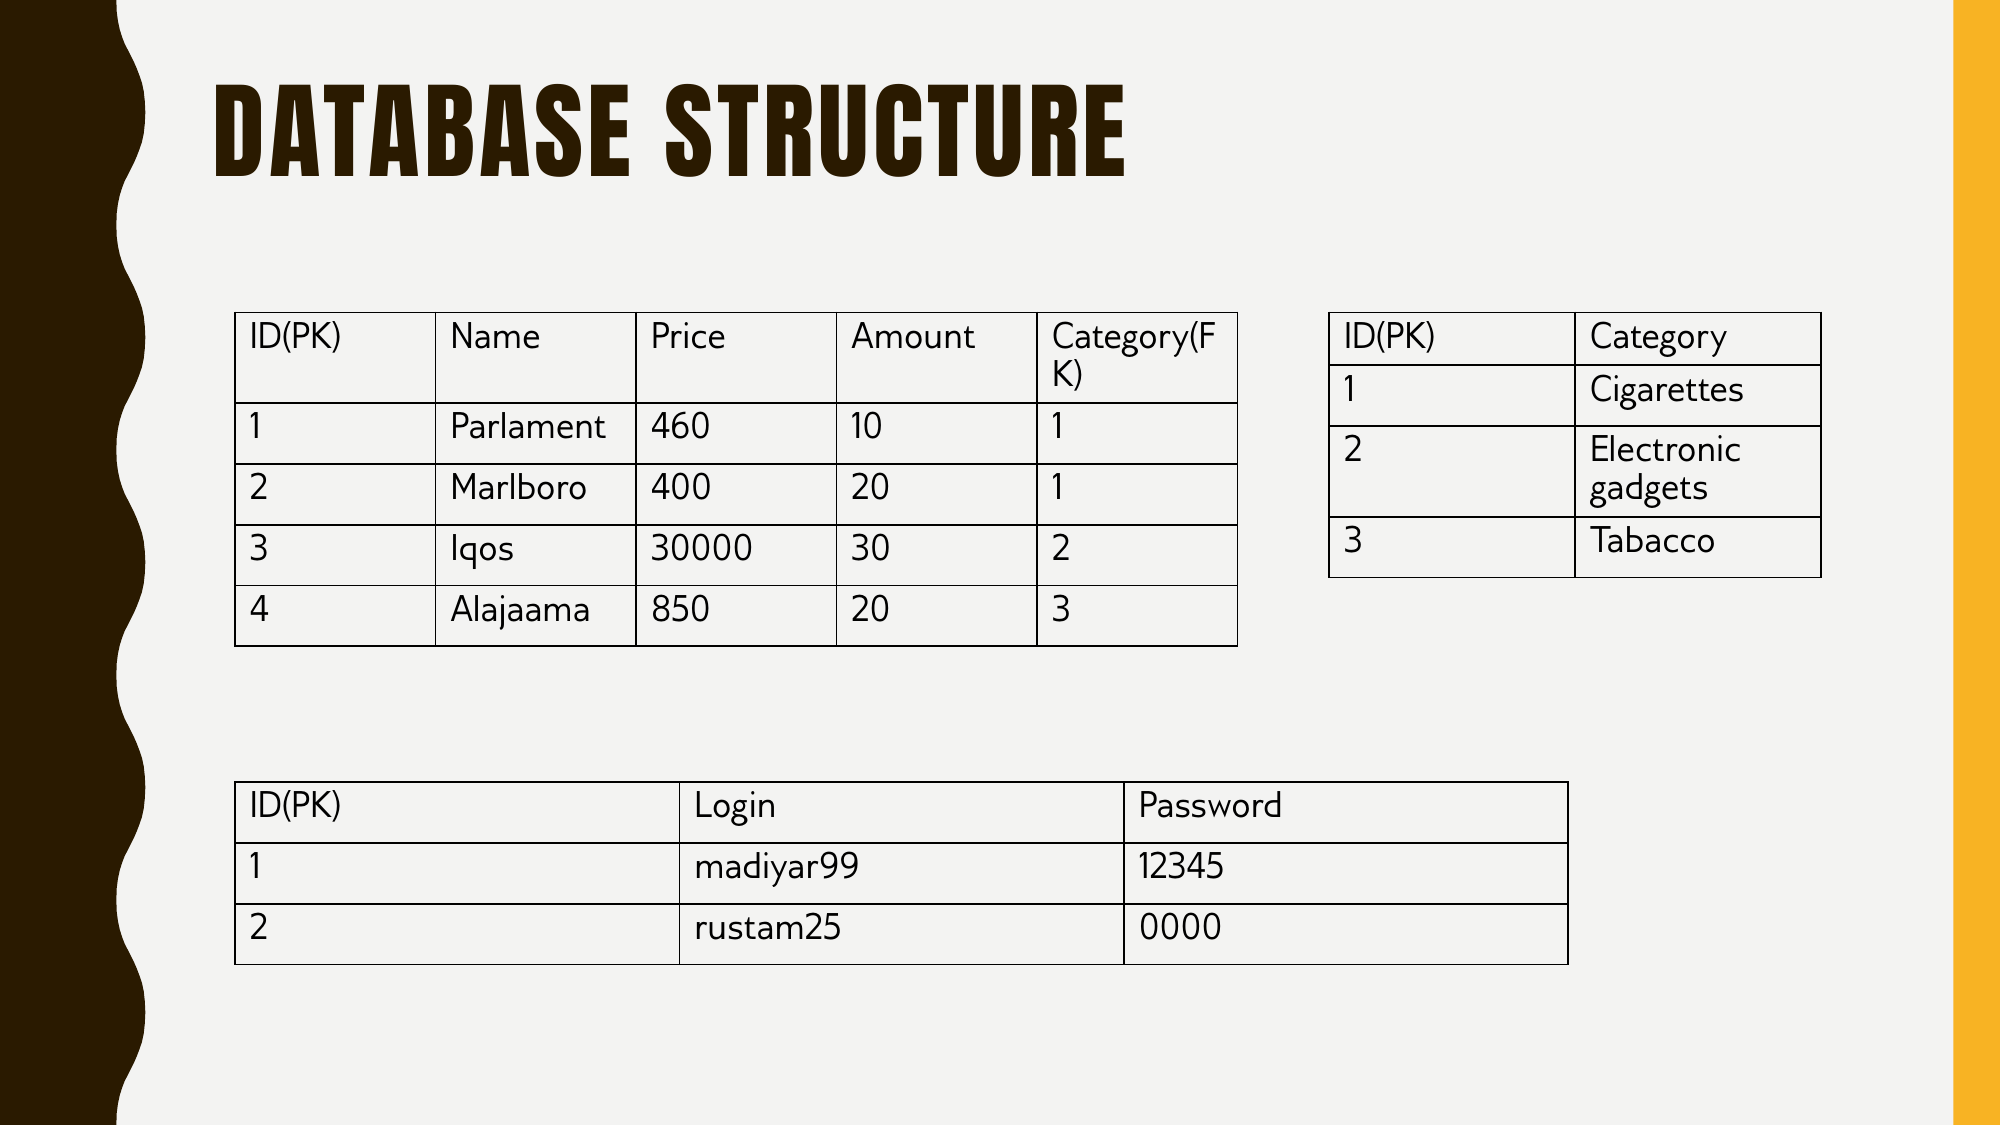

# Database structure
| ID(PK) | Name | Price | Amount | Category(FK) |
| --- | --- | --- | --- | --- |
| 1 | Parlament | 460 | 10 | 1 |
| 2 | Marlboro | 400 | 20 | 1 |
| 3 | Iqos | 30000 | 30 | 2 |
| 4 | Alajaama | 850 | 20 | 3 |
| ID(PK) | Category |
| --- | --- |
| 1 | Cigarettes |
| 2 | Electronic gadgets |
| 3 | Tabacco |
| ID(PK) | Login | Password |
| --- | --- | --- |
| 1 | madiyar99 | 12345 |
| 2 | rustam25 | 0000 |